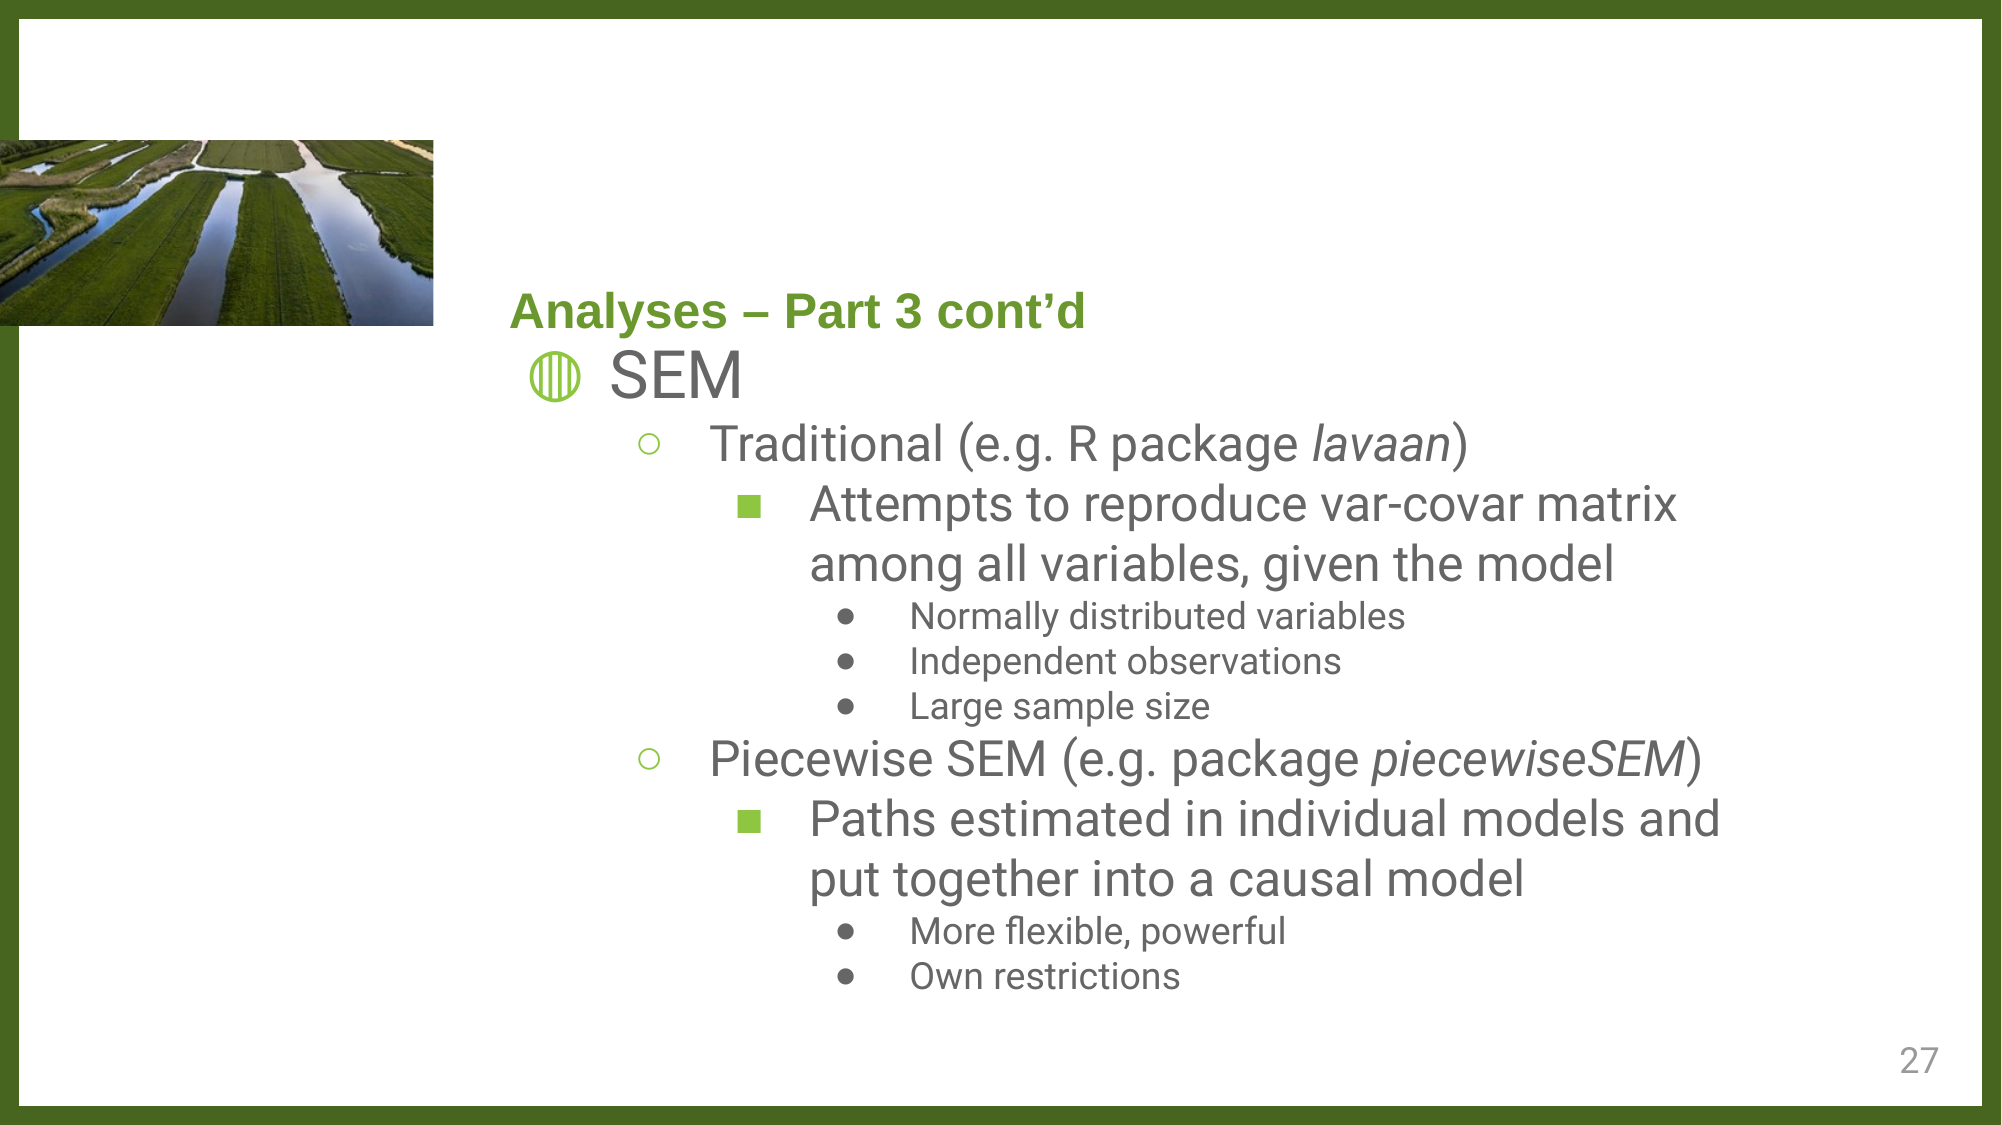

# Analyses – Part 3 cont’d
SEM
Traditional (e.g. R package lavaan)
Attempts to reproduce var-covar matrix among all variables, given the model
Normally distributed variables
Independent observations
Large sample size
Piecewise SEM (e.g. package piecewiseSEM)
Paths estimated in individual models and
put together into a causal model
More flexible, powerful
Own restrictions

27